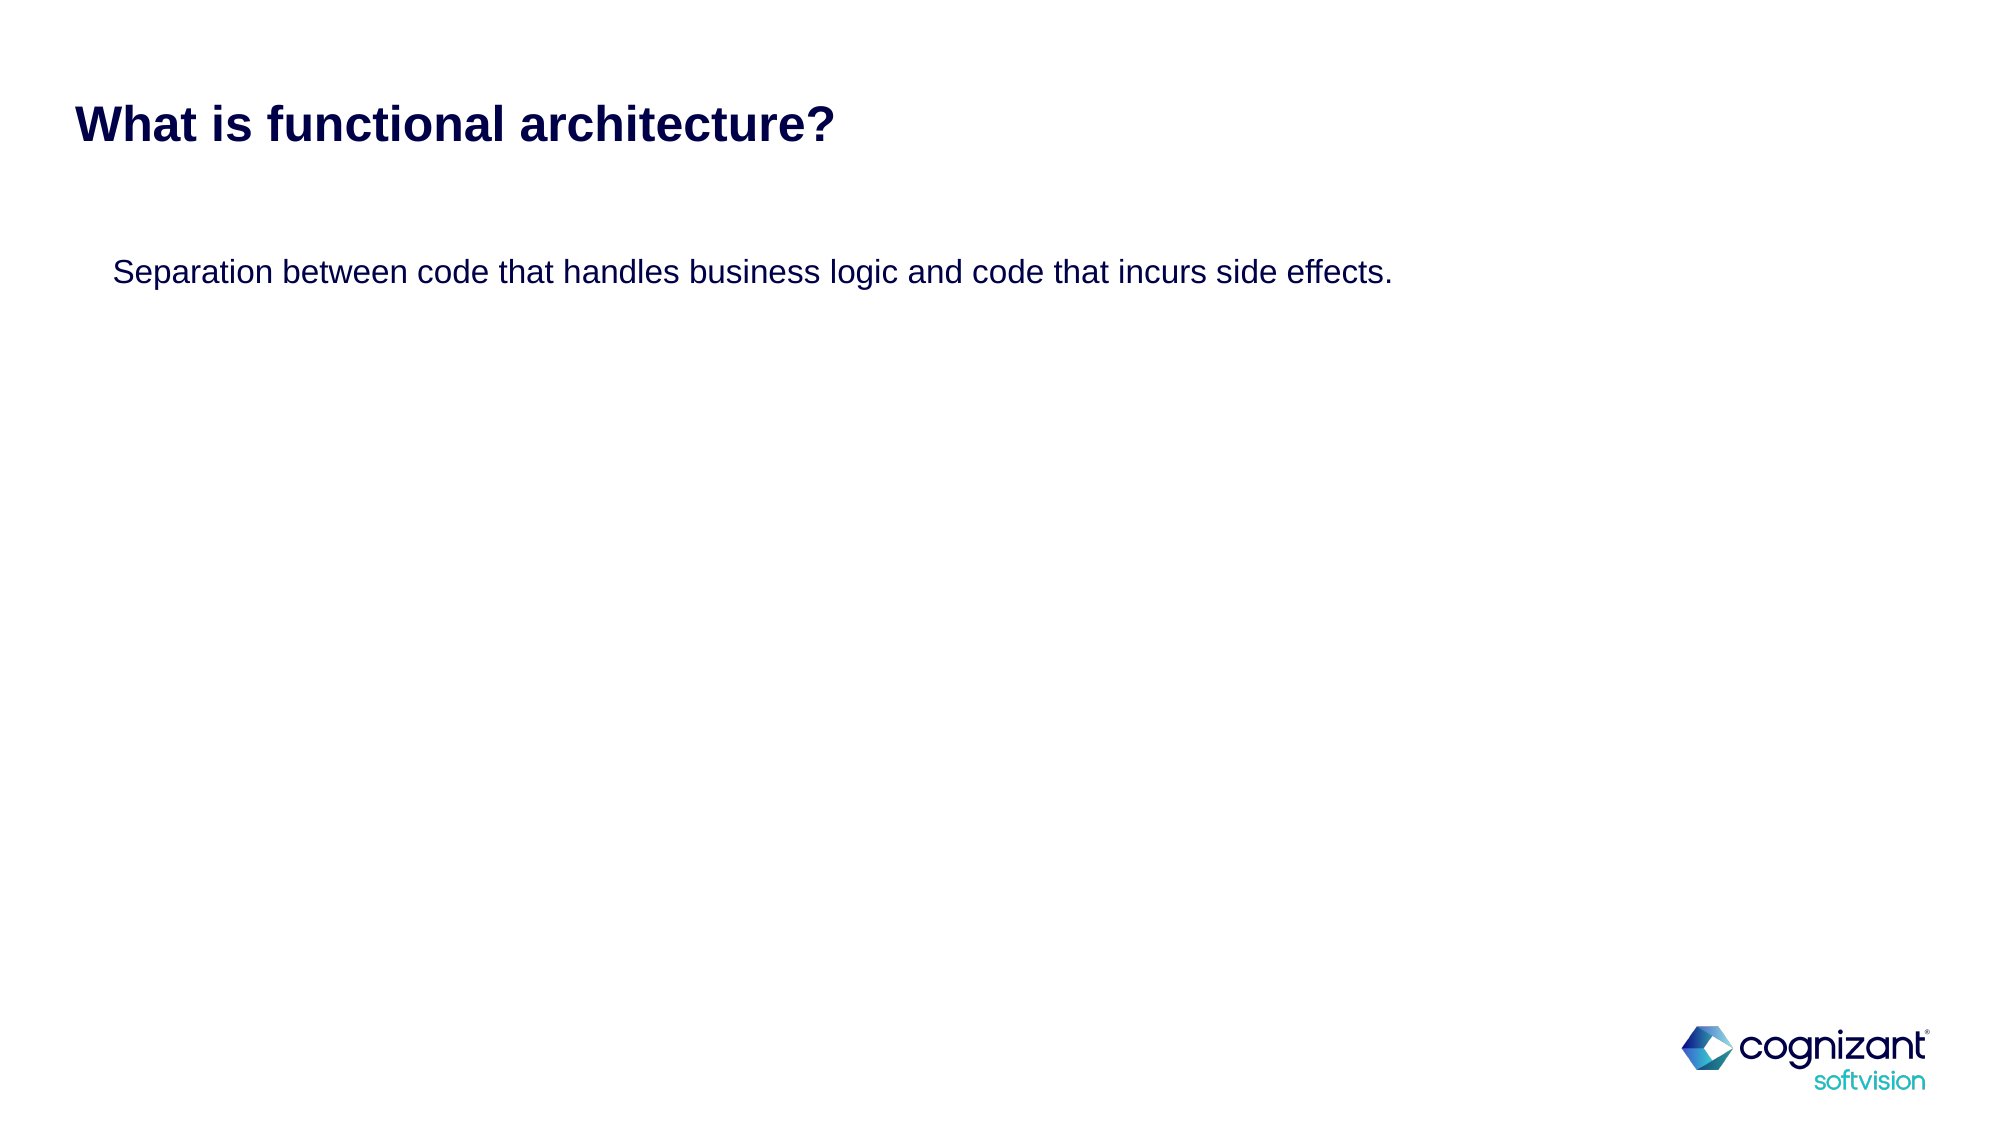

# What is functional architecture?
Separation between code that handles business logic and code that incurs side effects.